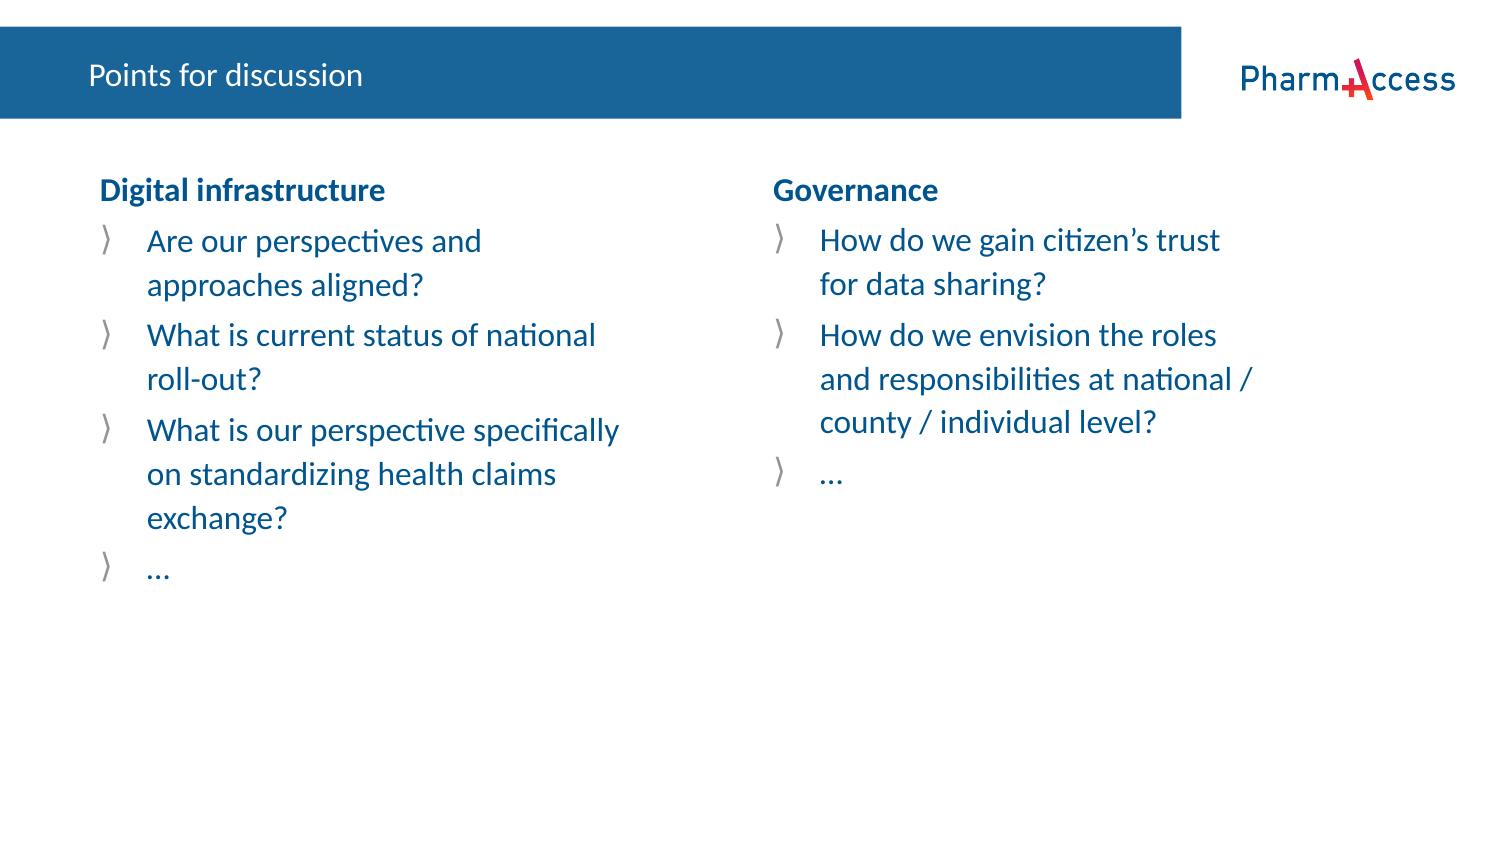

# Points for discussion
Governance
How do we gain citizen’s trust for data sharing?
How do we envision the roles and responsibilities at national / county / individual level?
…

Digital infrastructure
Are our perspectives and approaches aligned?
What is current status of national roll-out?
What is our perspective specifically on standardizing health claims exchange?
…